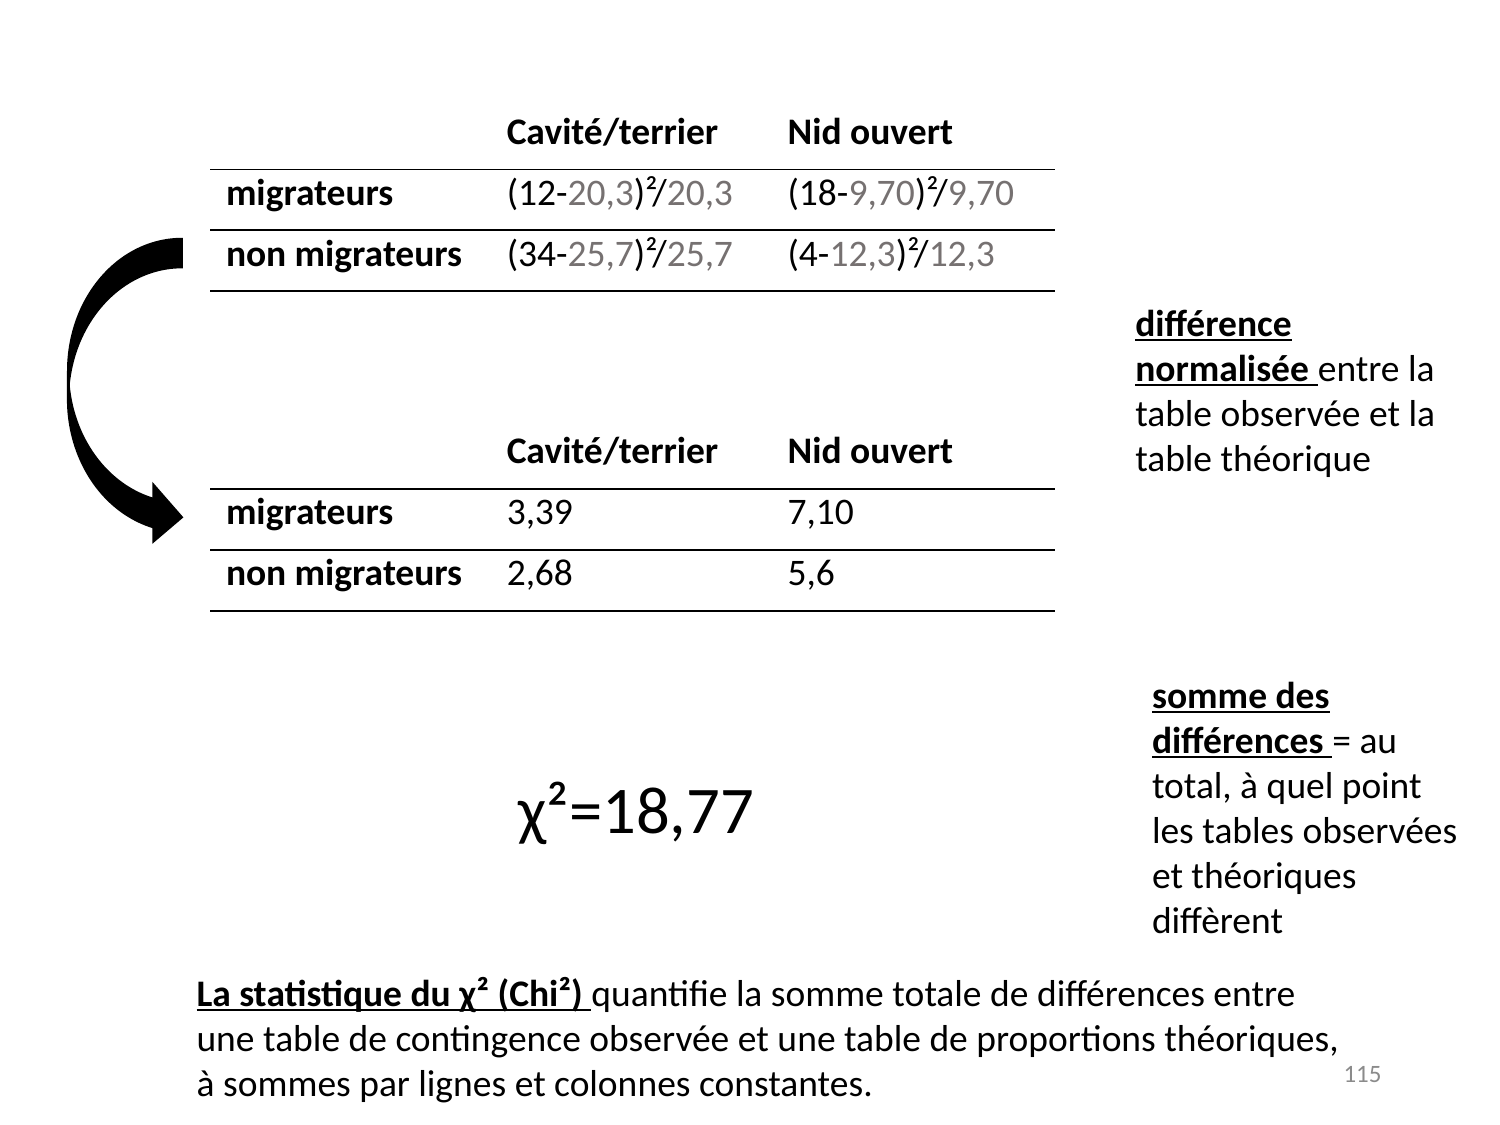

|  | Cavité/terrier | Nid ouvert |
| --- | --- | --- |
| migrateurs | (12-20,3)²/20,3 | (18-9,70)²/9,70 |
| non migrateurs | (34-25,7)²/25,7 | (4-12,3)²/12,3 |

différence normalisée entre la table observée et la table théorique
|  | Cavité/terrier | Nid ouvert |
| --- | --- | --- |
| migrateurs | 3,39 | 7,10 |
| non migrateurs | 2,68 | 5,6 |
somme des différences = au total, à quel point les tables observées et théoriques diffèrent
χ²=18,77
La statistique du χ² (Chi²) quantifie la somme totale de différences entre une table de contingence observée et une table de proportions théoriques, à sommes par lignes et colonnes constantes.
115